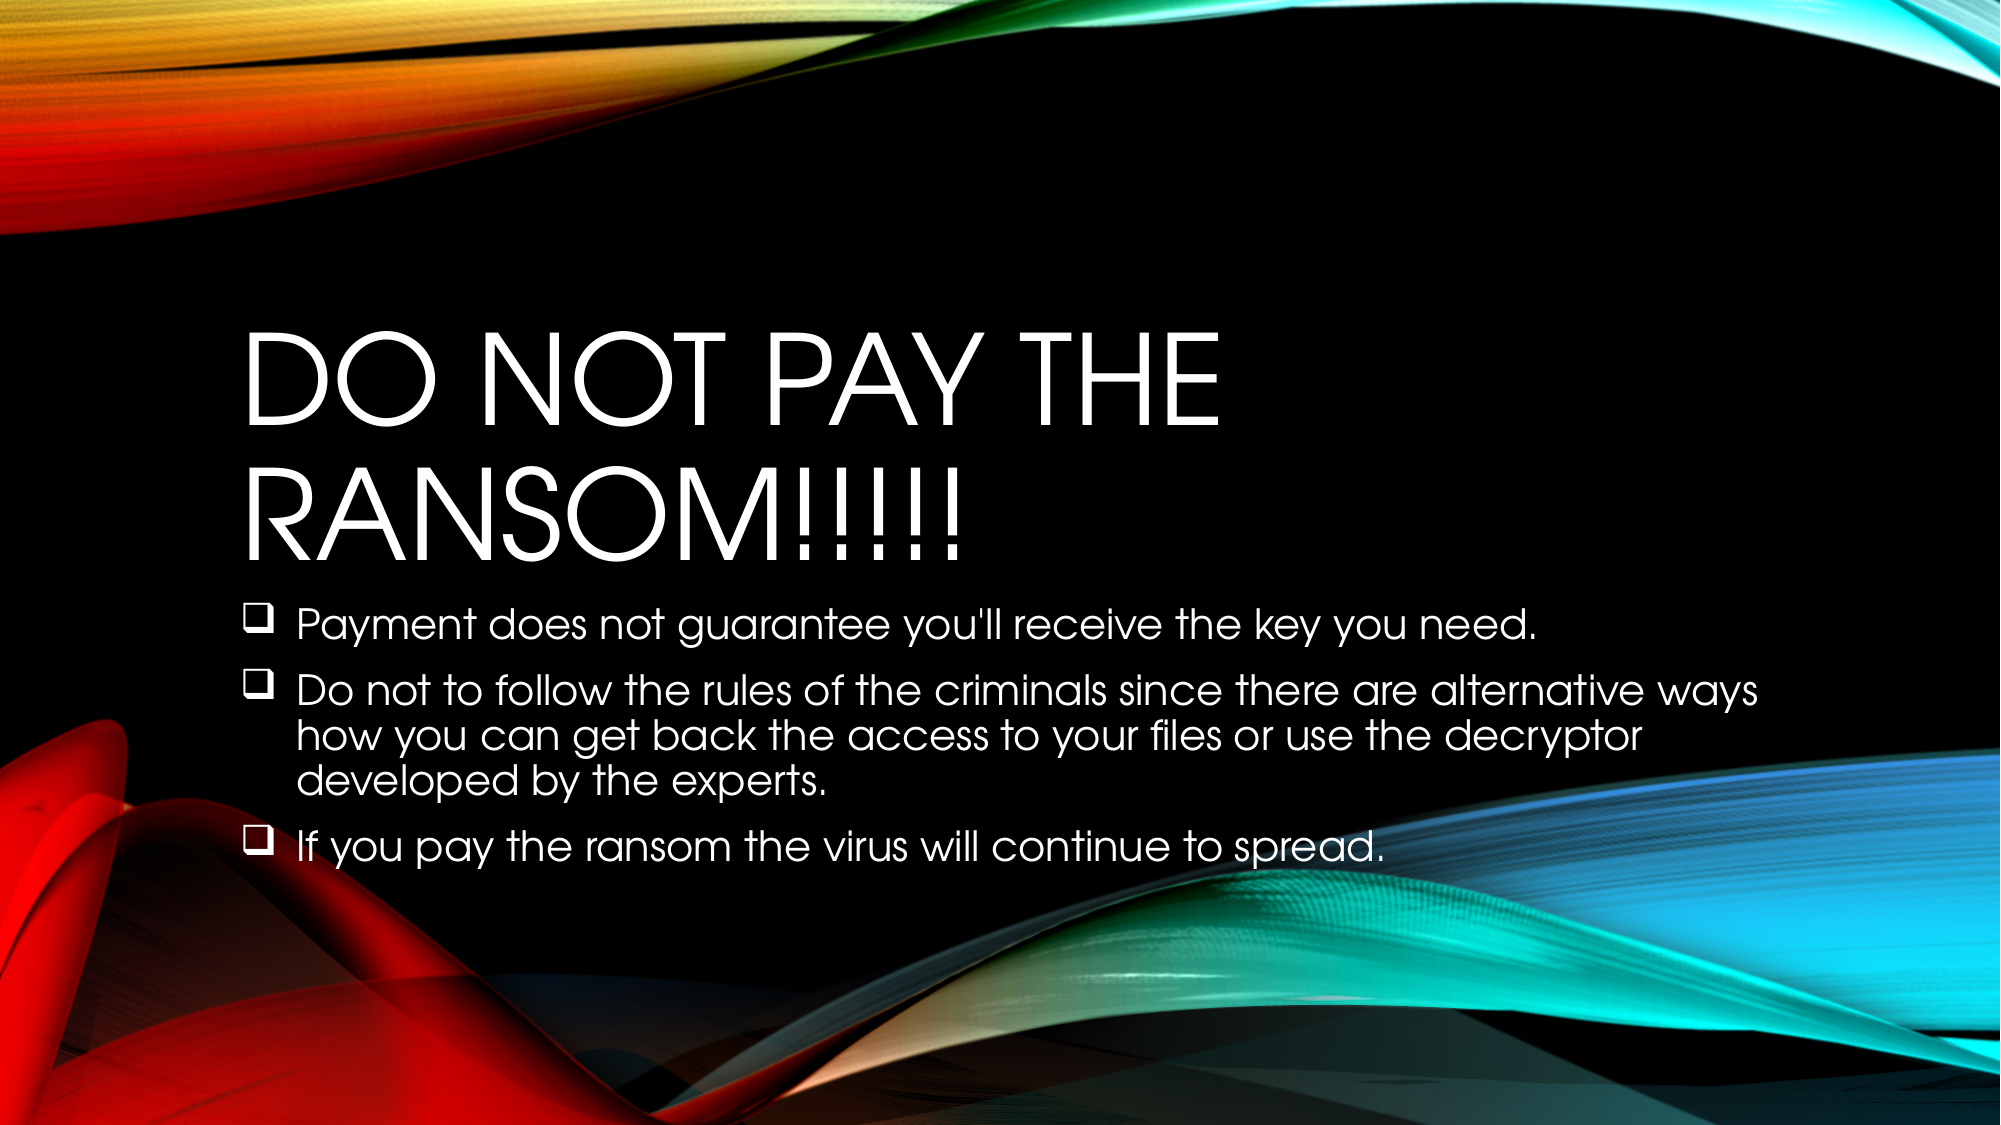

# DO NOT PAY THE RANSOM!!!!!
Payment does not guarantee you'll receive the key you need.
Do not to follow the rules of the criminals since there are alternative ways how you can get back the access to your files or use the decryptor developed by the experts.
If you pay the ransom the virus will continue to spread.